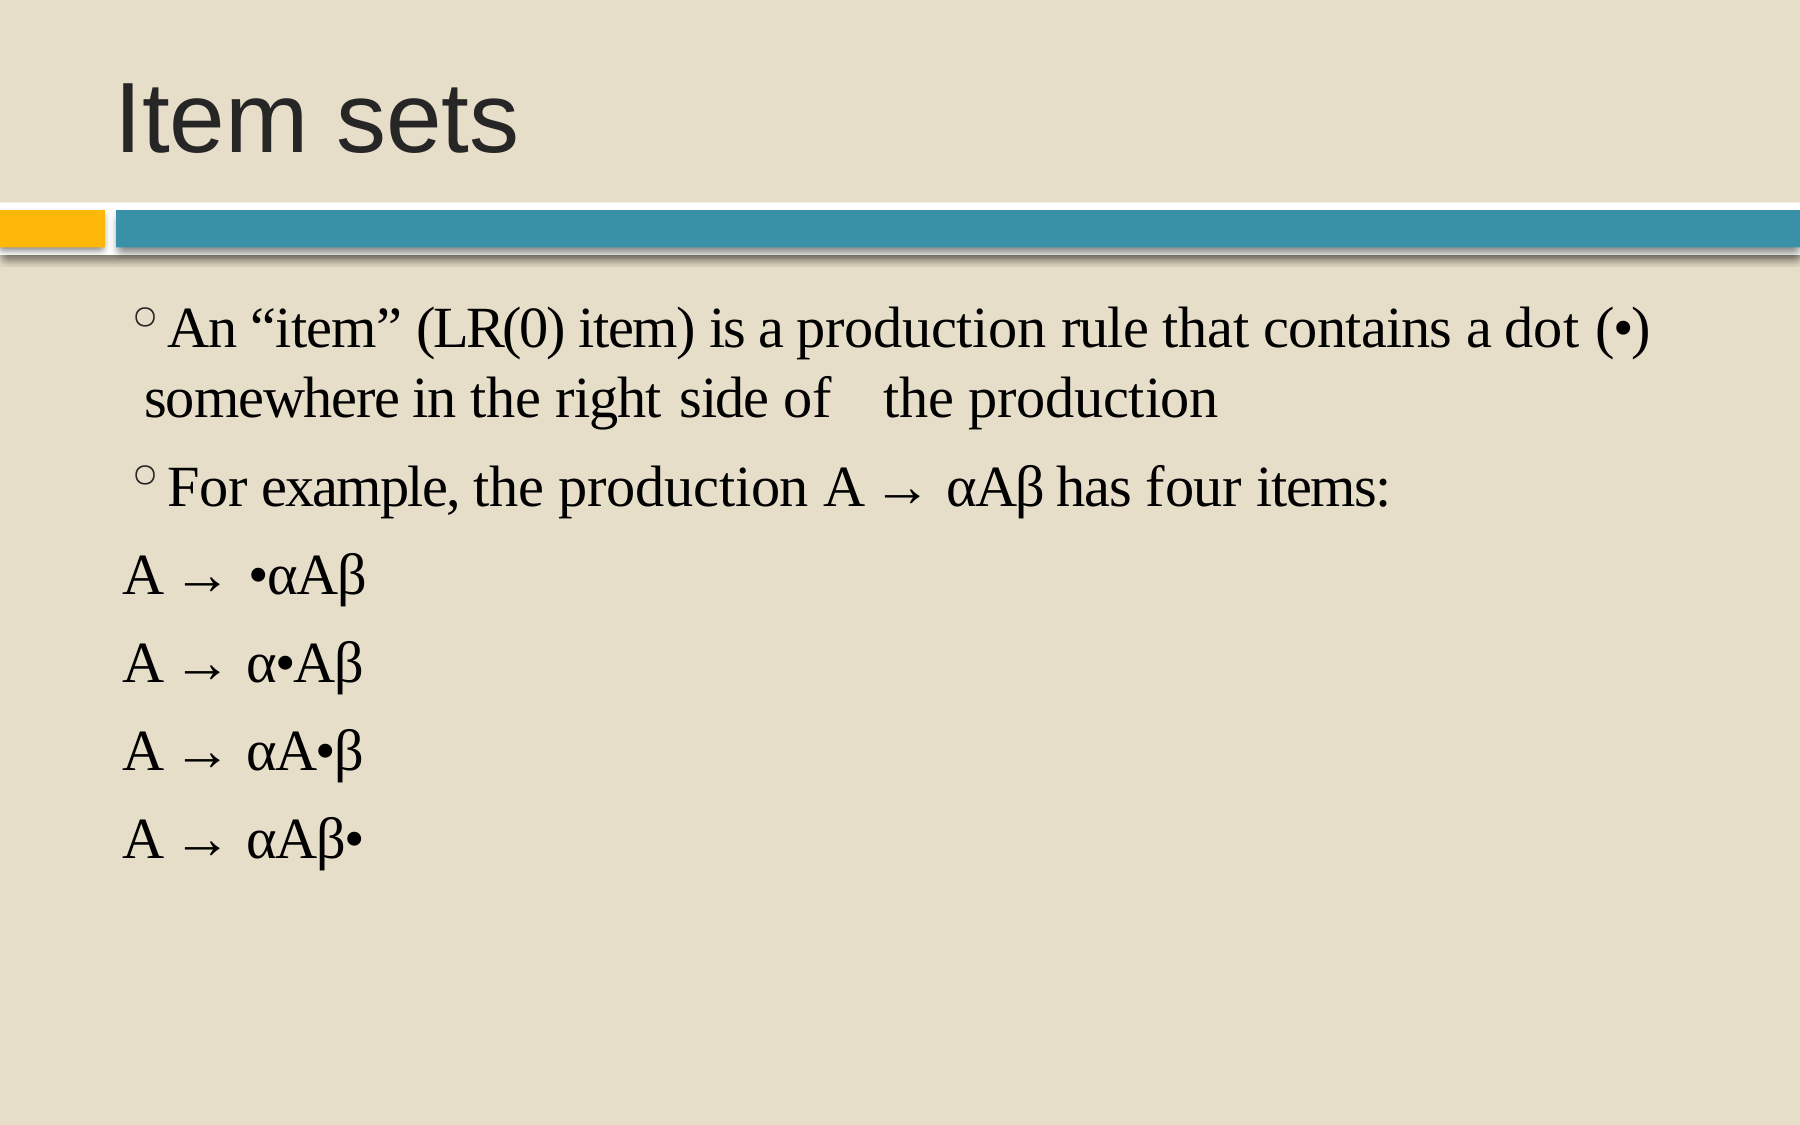

# Item sets
An “item” (LR(0) item) is a production rule that contains a dot (•)  somewhere in the right side of	the production
For example, the production A → αAβ has four items:
A → •αAβ
A → α•Aβ
A → αA•β
A → αAβ•